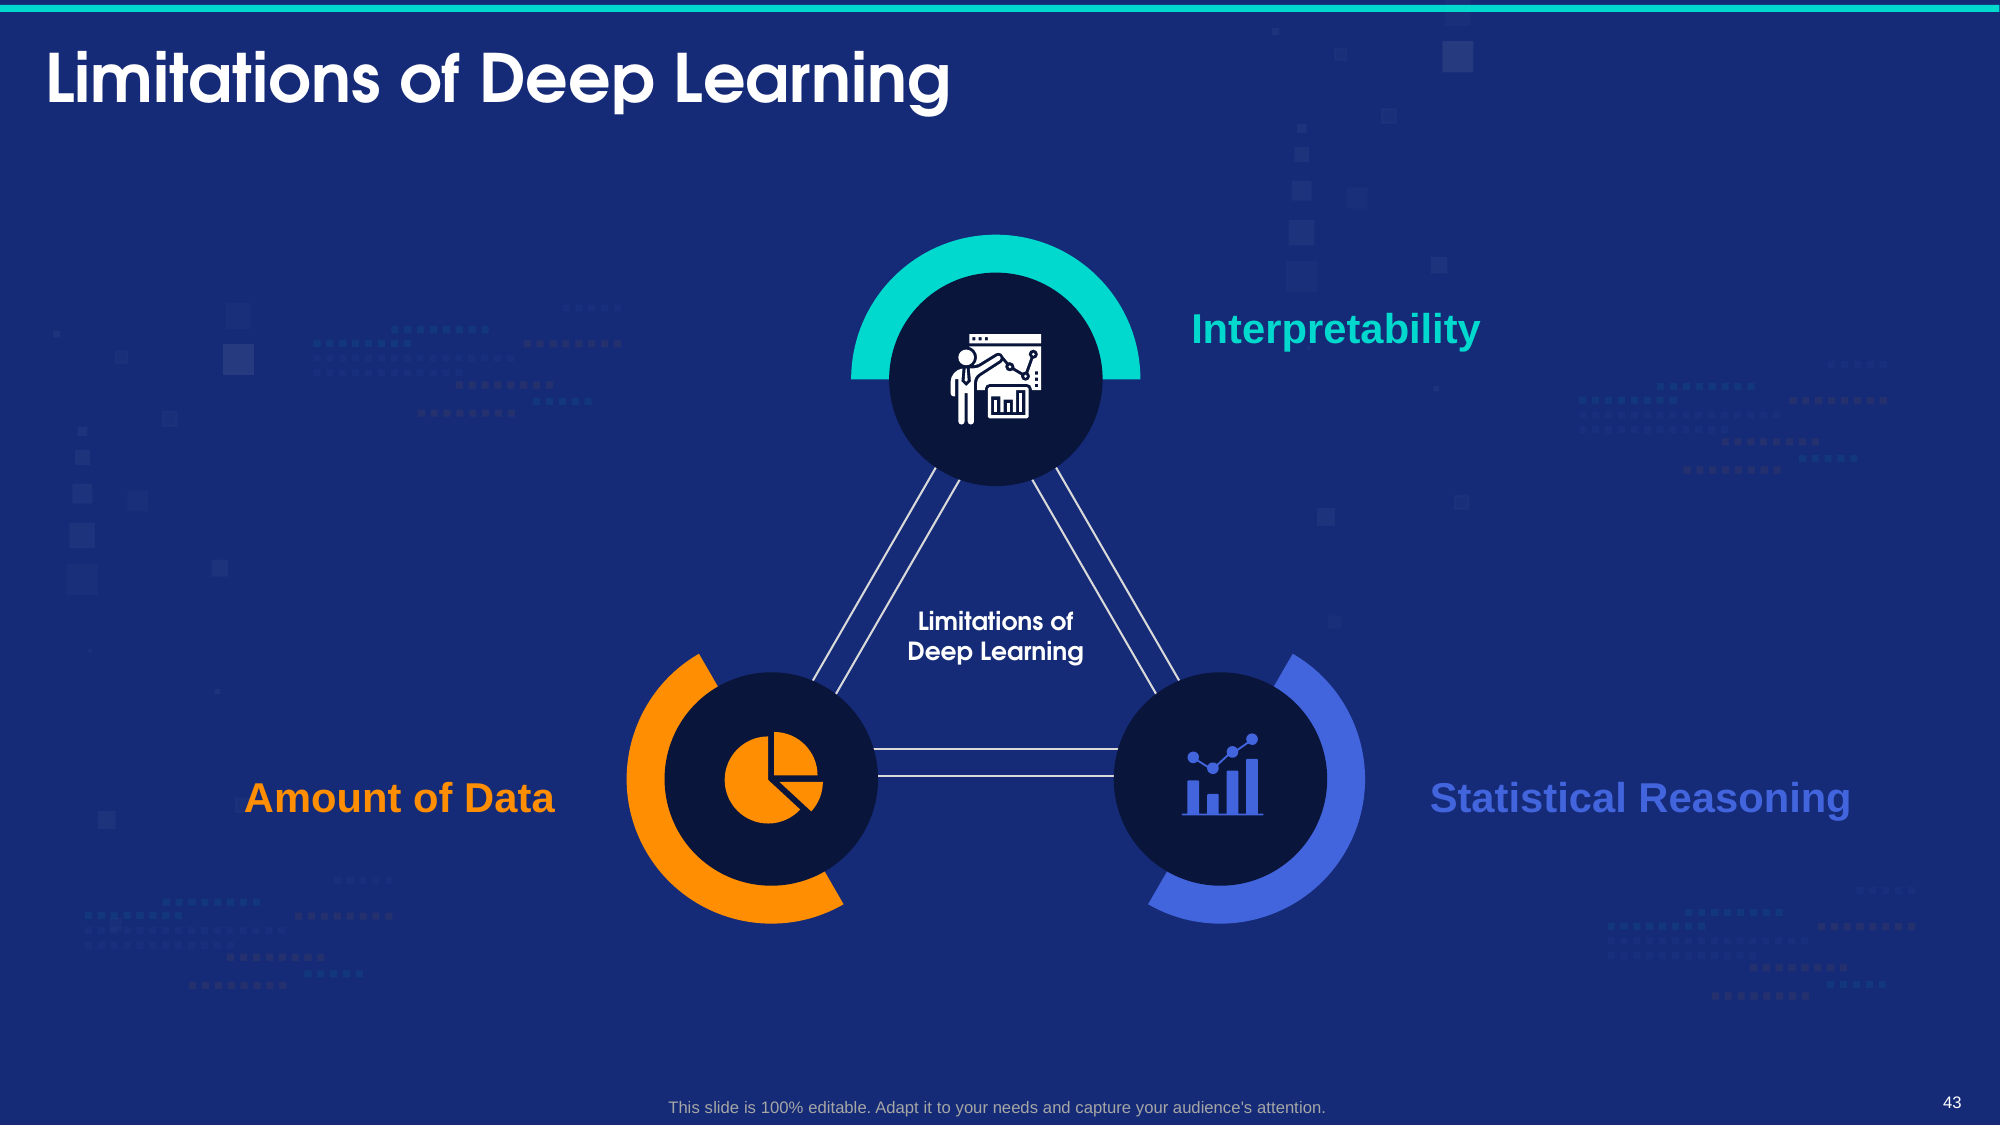

# Limitations of Deep Learning

Limitations of Deep Learning

Interpretability

Amount of Data
Statistical Reasoning

This slide is 100% editable. Adapt it to your needs and capture your audience's attention.
43